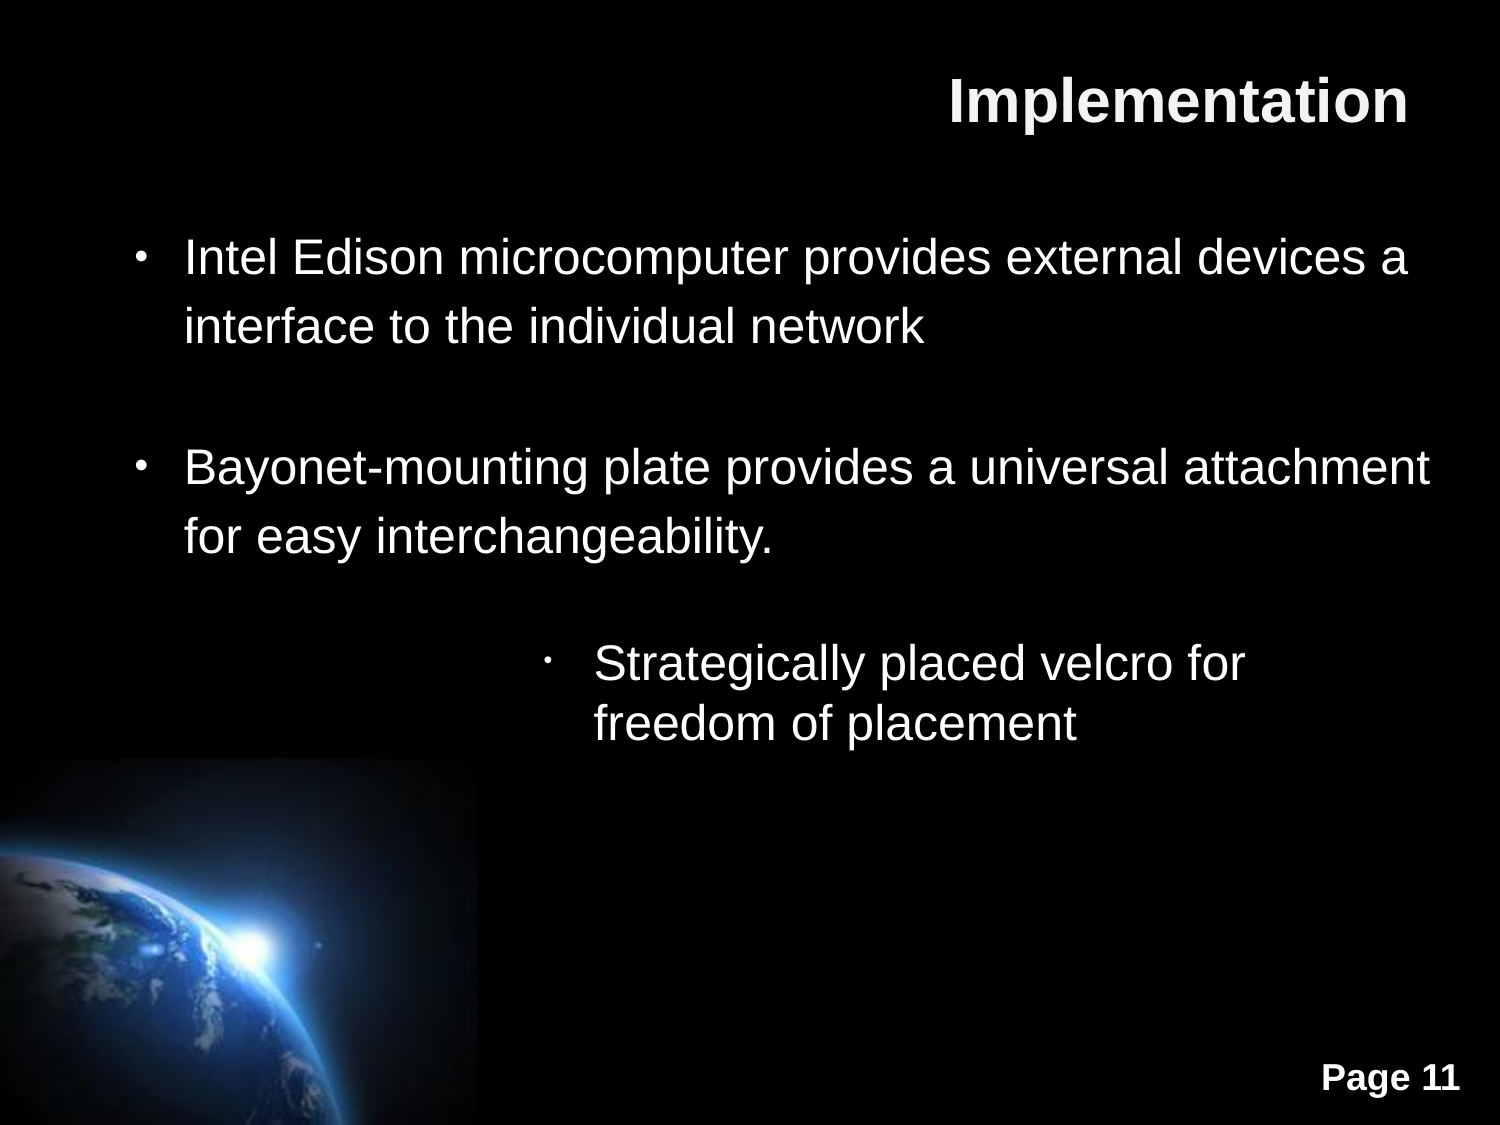

#
Implementation
Intel Edison microcomputer provides external devices a interface to the individual network
Bayonet-mounting plate provides a universal attachment for easy interchangeability.
Strategically placed velcro for freedom of placement